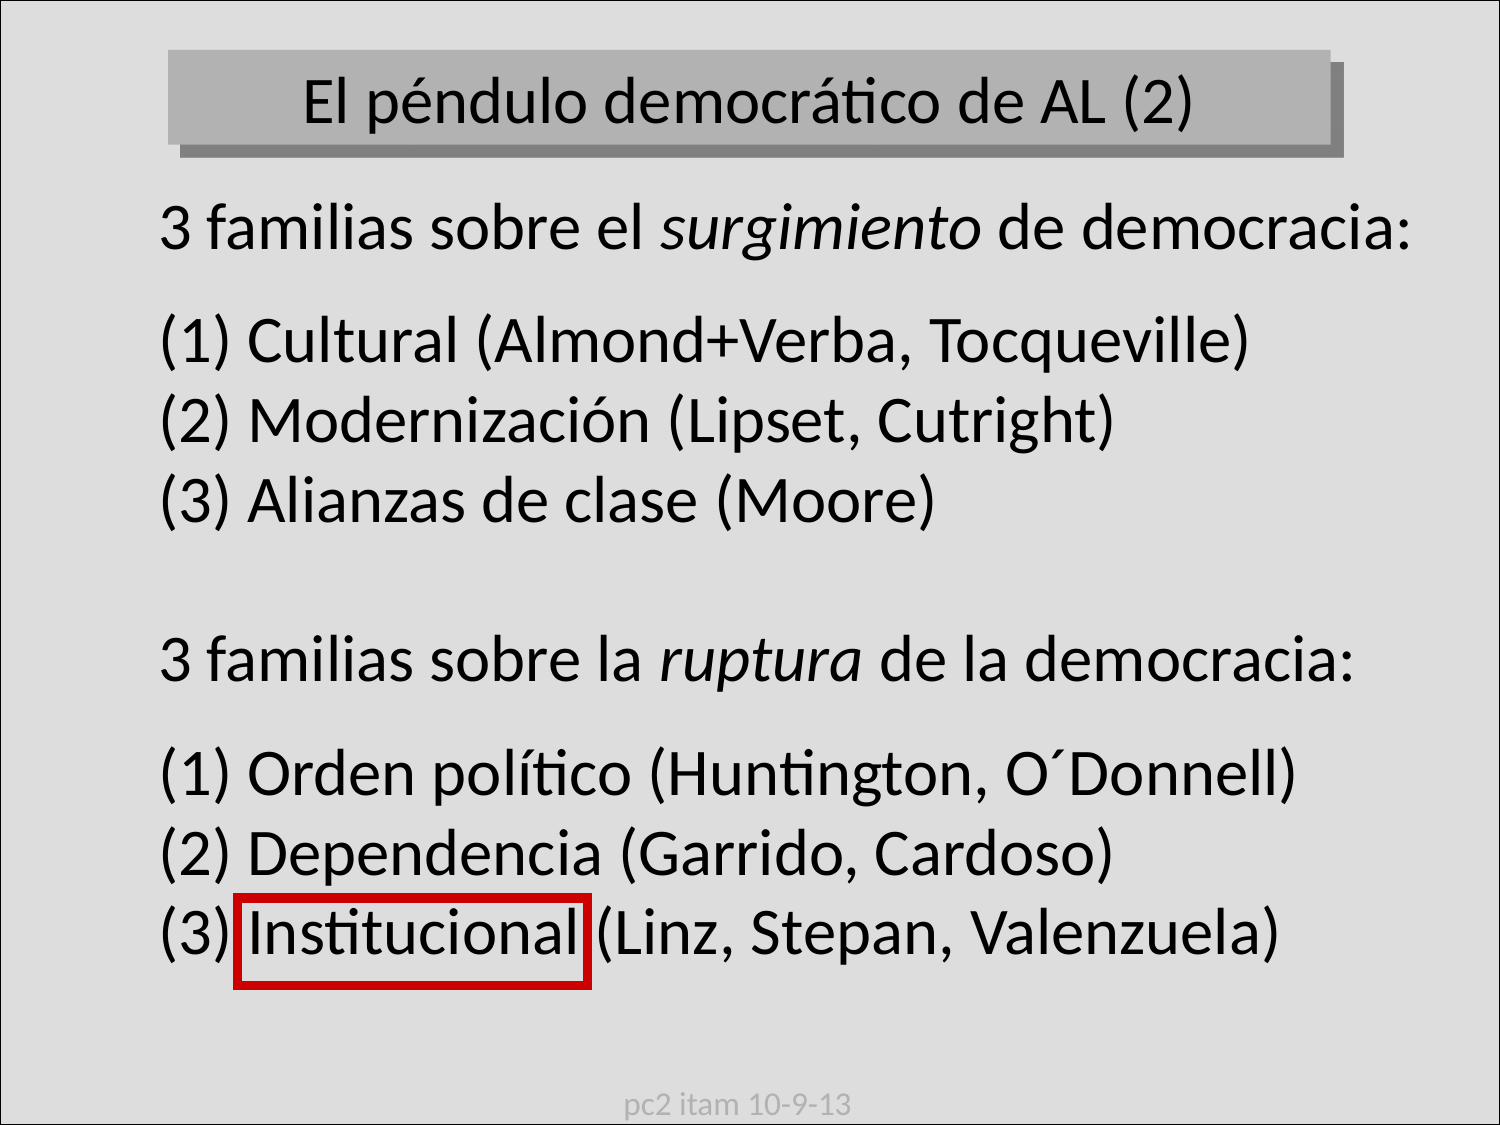

El péndulo democrático de AL (2)
3 familias sobre el surgimiento de democracia:
(1) Cultural (Almond+Verba, Tocqueville)
(2) Modernización (Lipset, Cutright)
(3) Alianzas de clase (Moore)
3 familias sobre la ruptura de la democracia:
(1) Orden político (Huntington, O´Donnell)
(2) Dependencia (Garrido, Cardoso)
(3) Institucional (Linz, Stepan, Valenzuela)